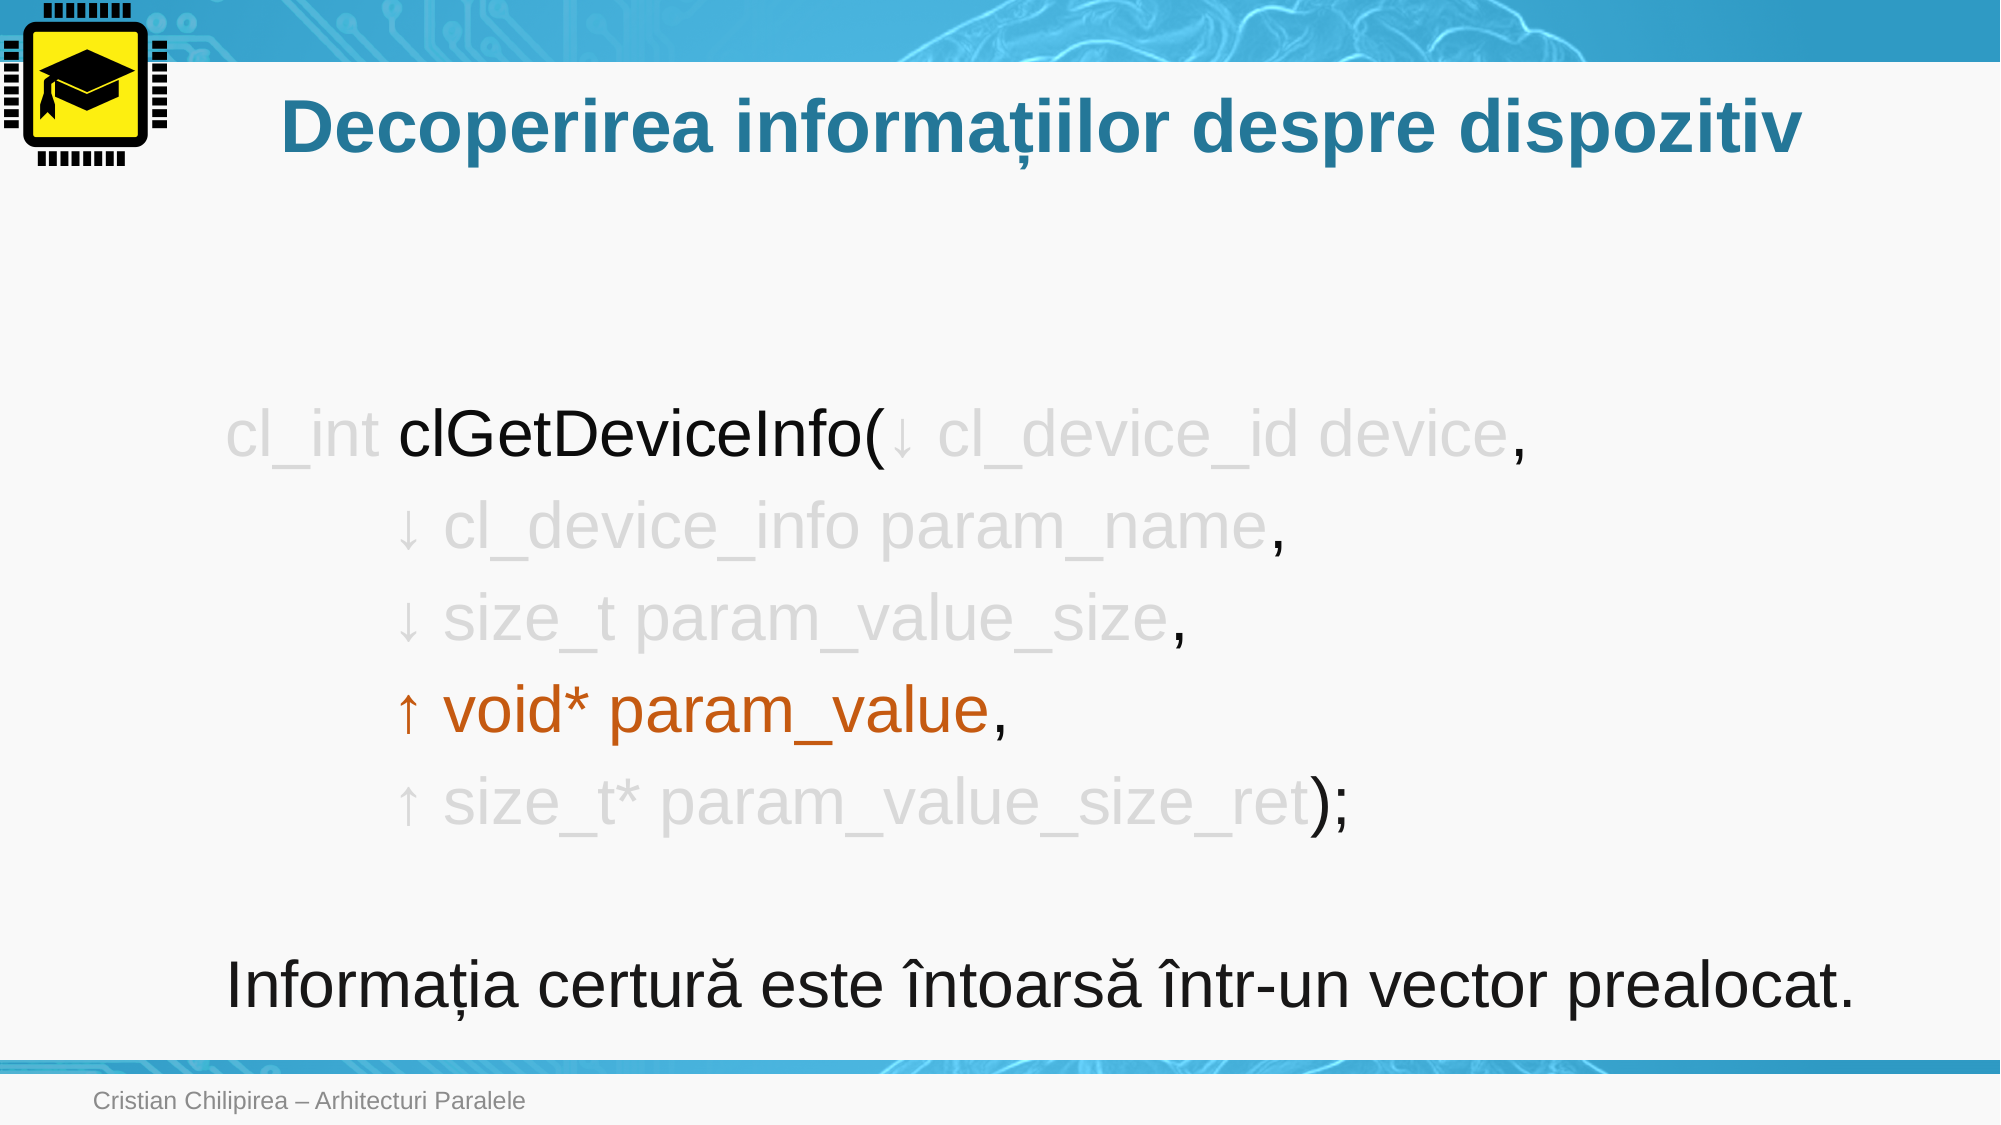

# Decoperirea informațiilor despre dispozitiv

cl_int clGetDeviceInfo(↓ cl_device_id device,
		 ↓ cl_device_info param_name,
		 ↓ size_t param_value_size,
		 ↑ void* param_value,
		 ↑ size_t* param_value_size_ret);

Informația certură este întoarsă într-un vector prealocat.

Cristian Chilipirea – Arhitecturi Paralele